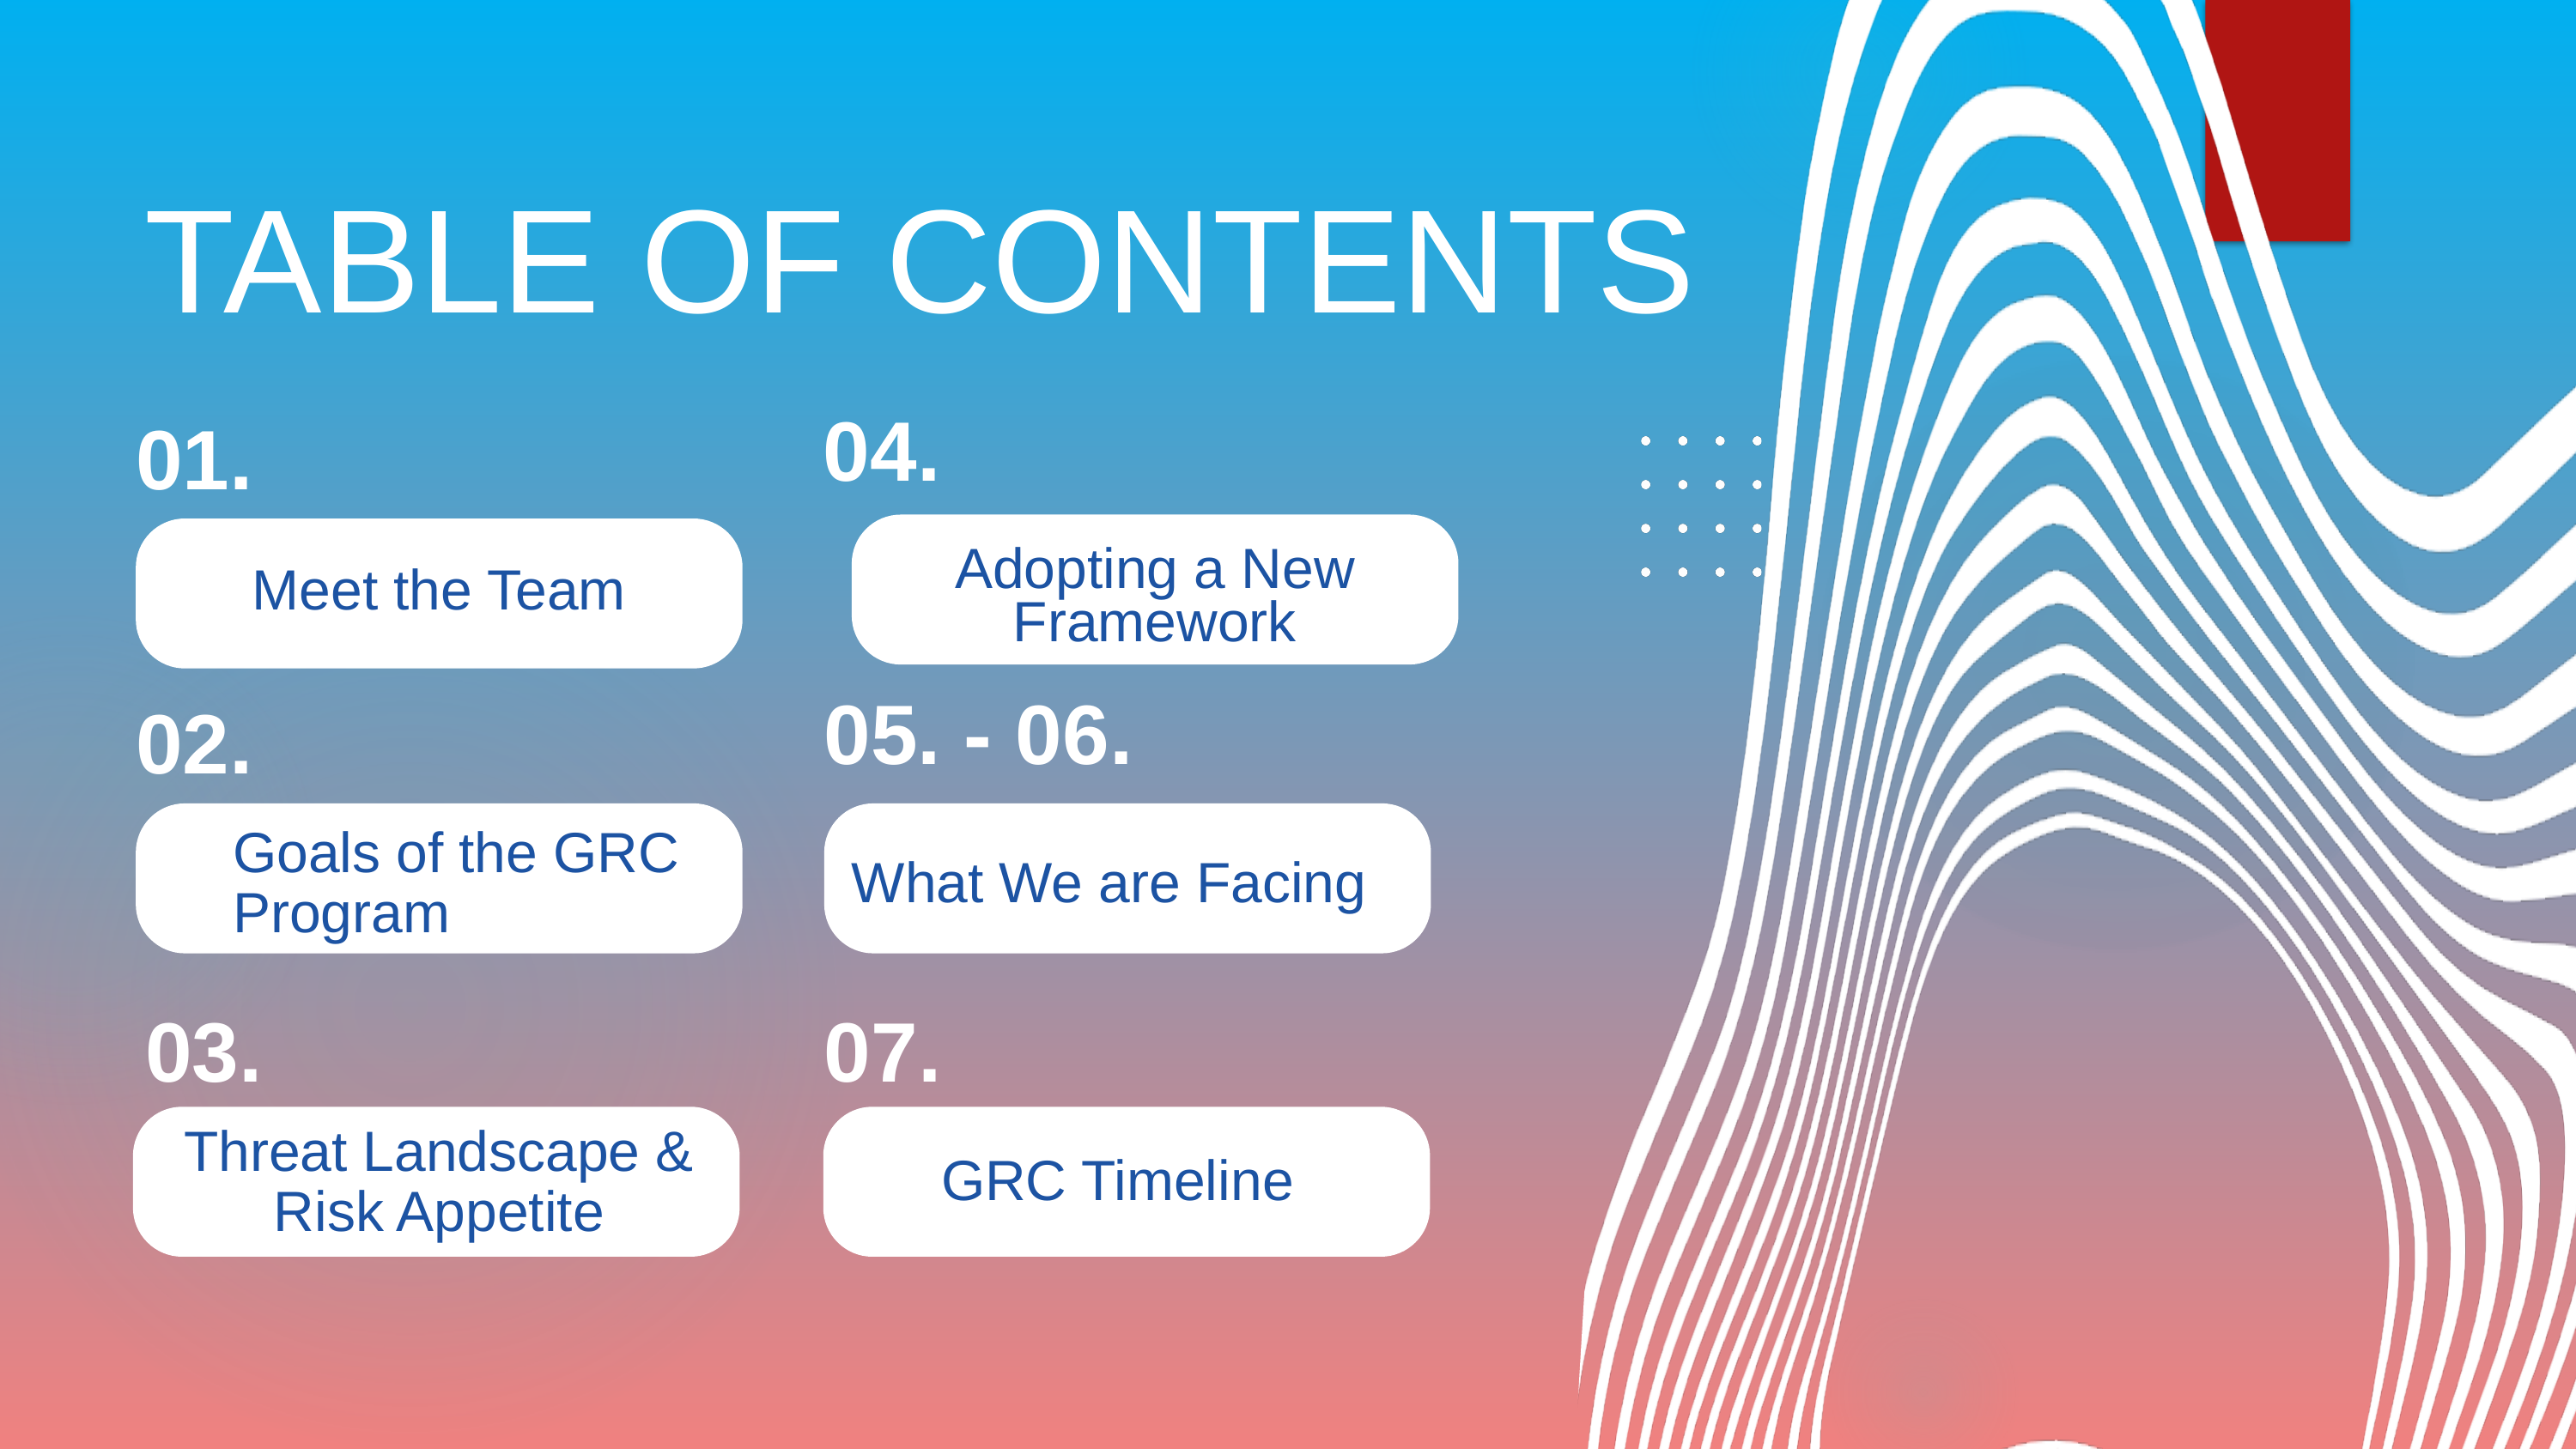

TABLE OF CONTENTS

04.
01.

Adopting a New Framework
Meet the Team
05. - 06.
02.

Goals of the GRC Program
What We are Facing
03.
07.

Threat Landscape & Risk Appetite
GRC Timeline